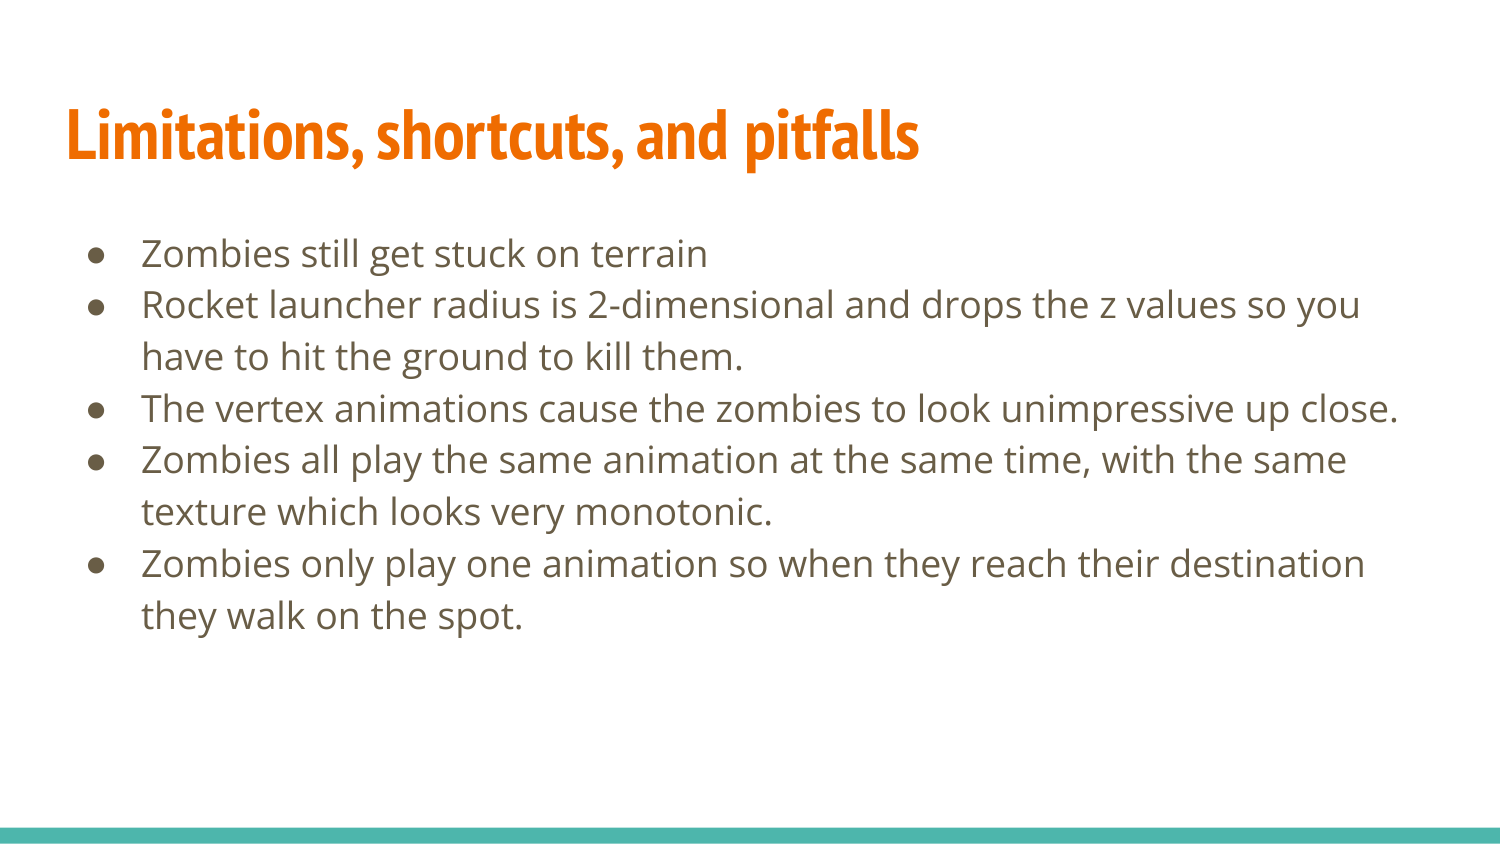

# Limitations, shortcuts, and pitfalls
Zombies still get stuck on terrain
Rocket launcher radius is 2-dimensional and drops the z values so you have to hit the ground to kill them.
The vertex animations cause the zombies to look unimpressive up close.
Zombies all play the same animation at the same time, with the same texture which looks very monotonic.
Zombies only play one animation so when they reach their destination they walk on the spot.